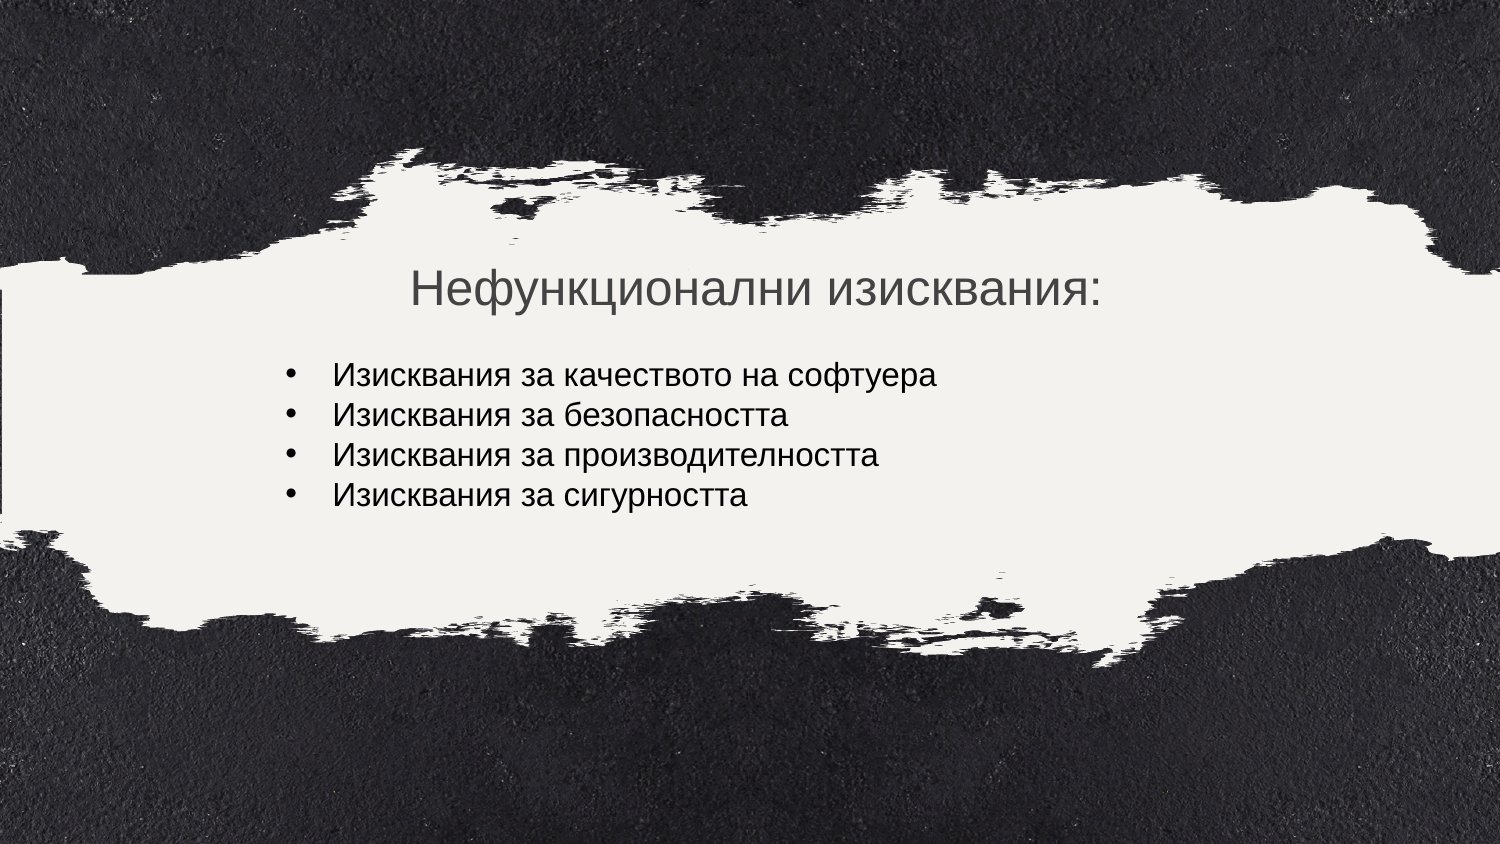

Нефункционални изисквания:
Изисквания за качеството на софтуера
Изисквания за безопасността
Изисквания за производителността
Изисквания за сигурността